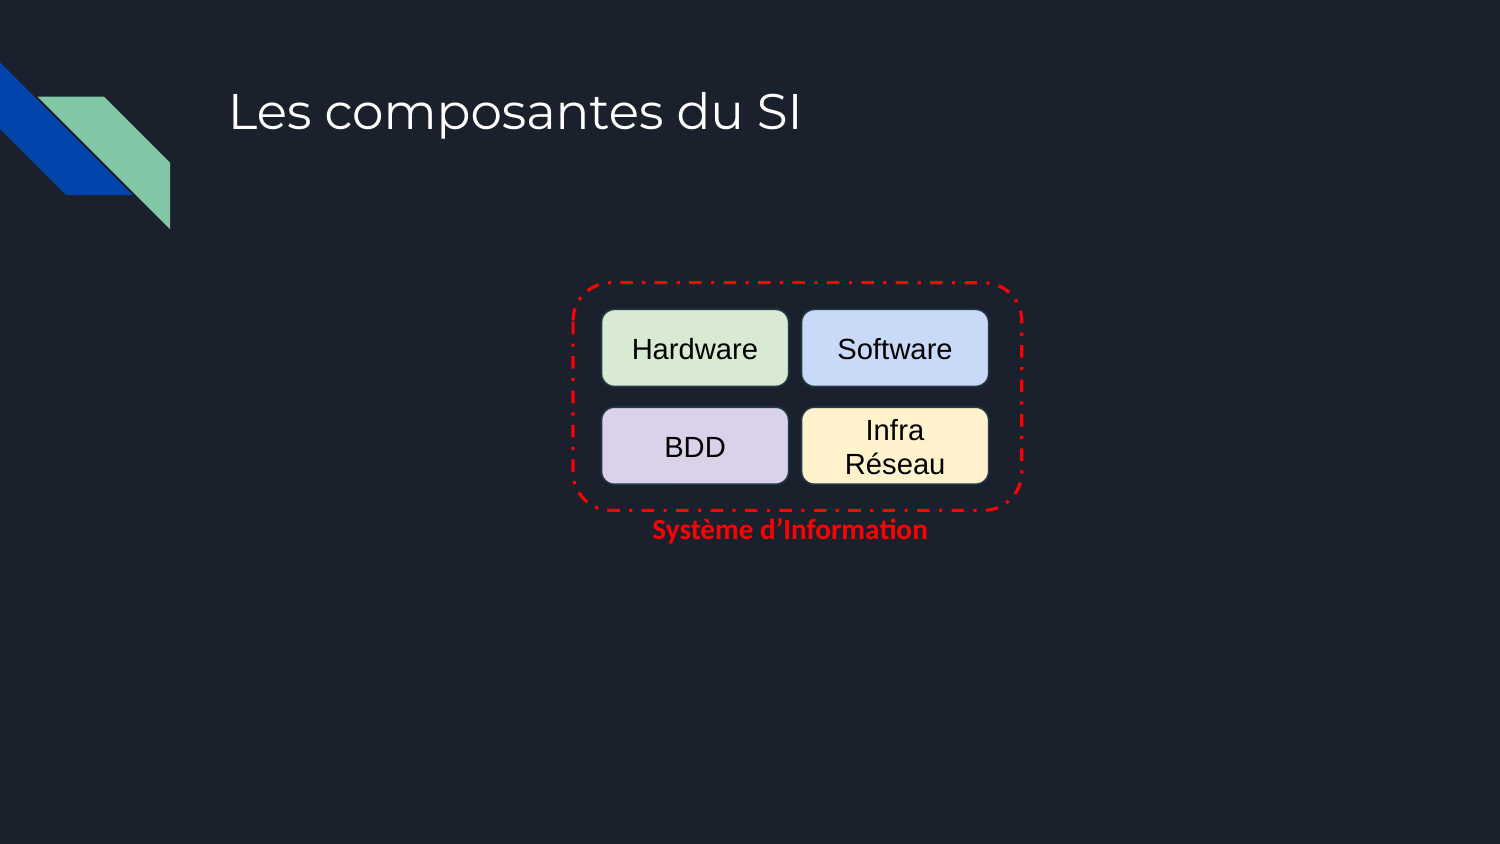

# Les composantes du SI

Hardware
Software
BDD
Infra Réseau
Système d’Information